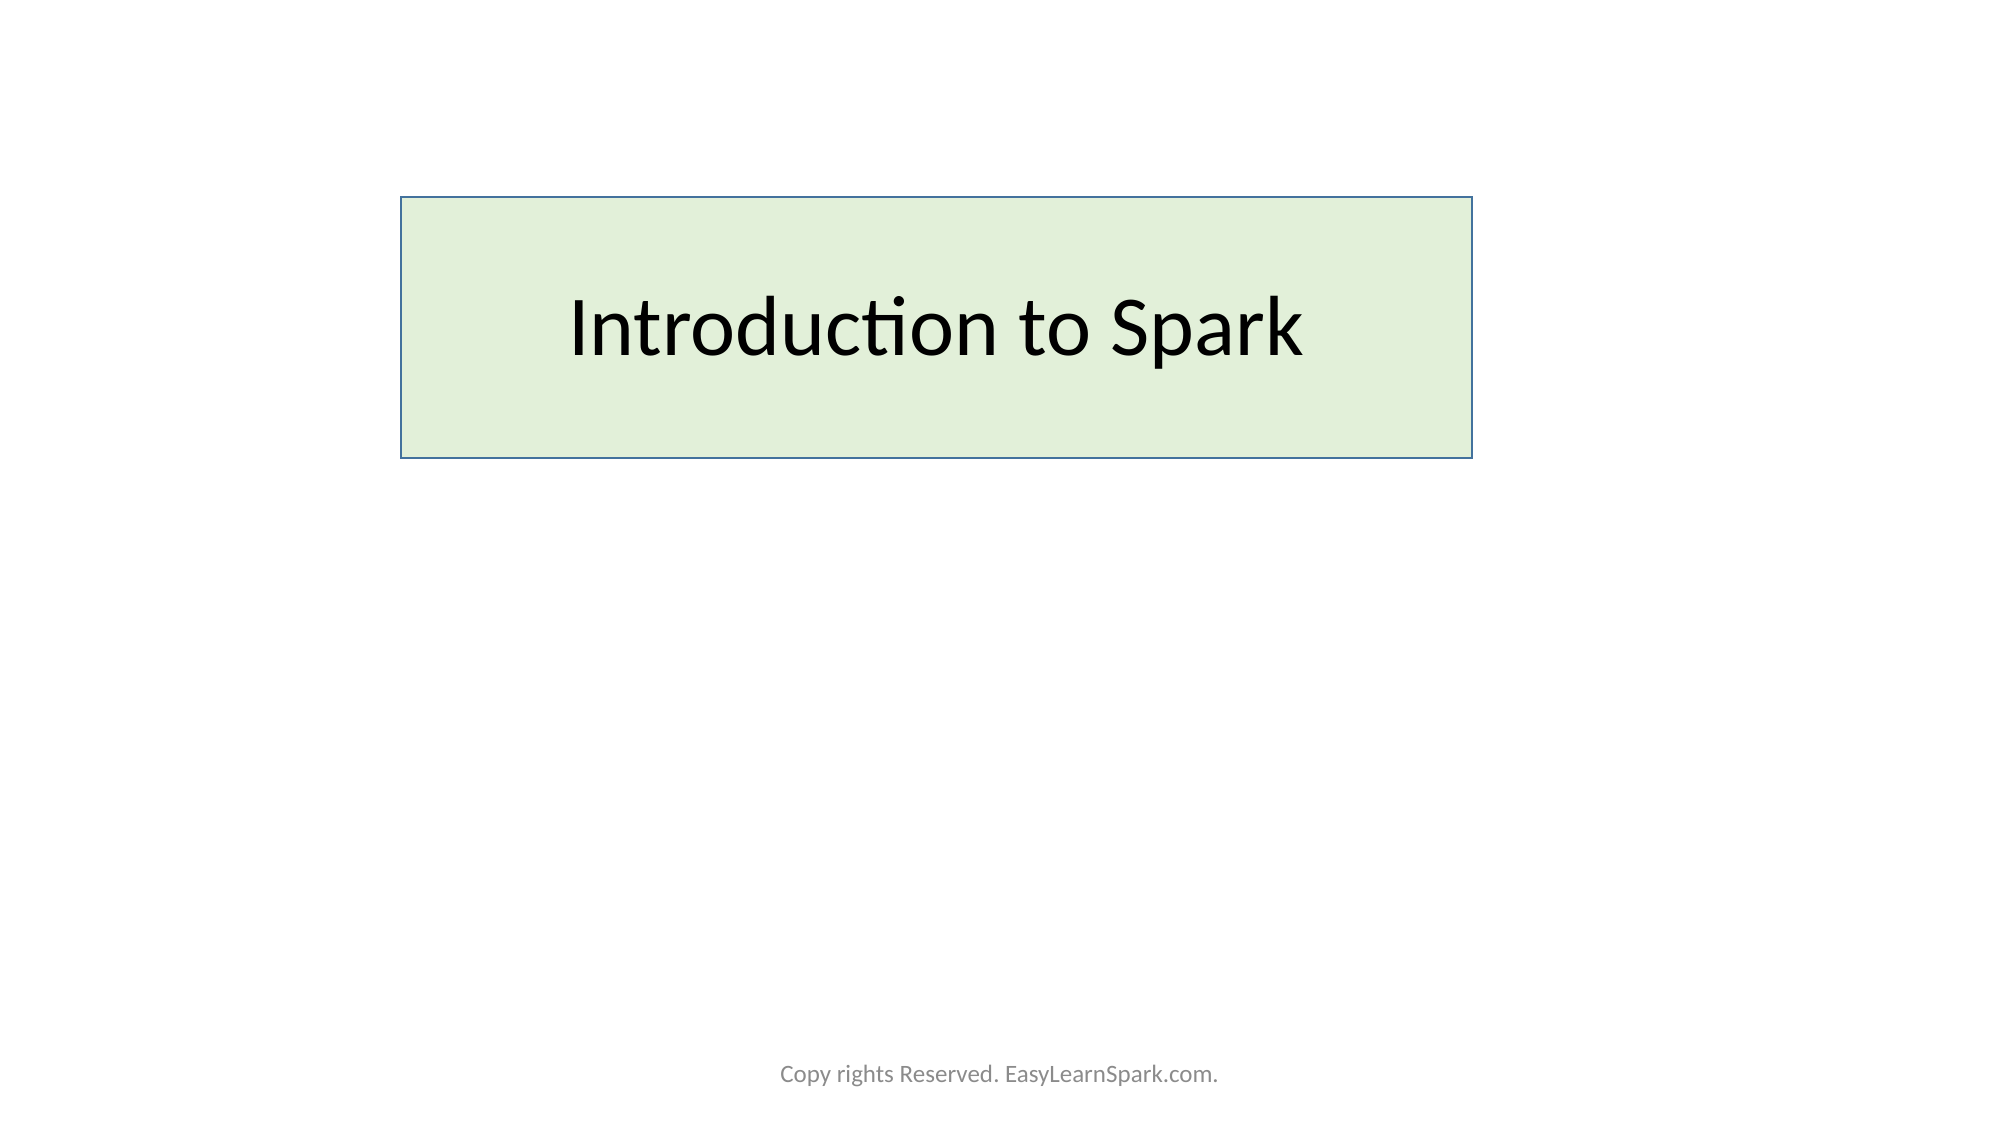

Introduction to Spark
Copy rights Reserved. EasyLearnSpark.com.